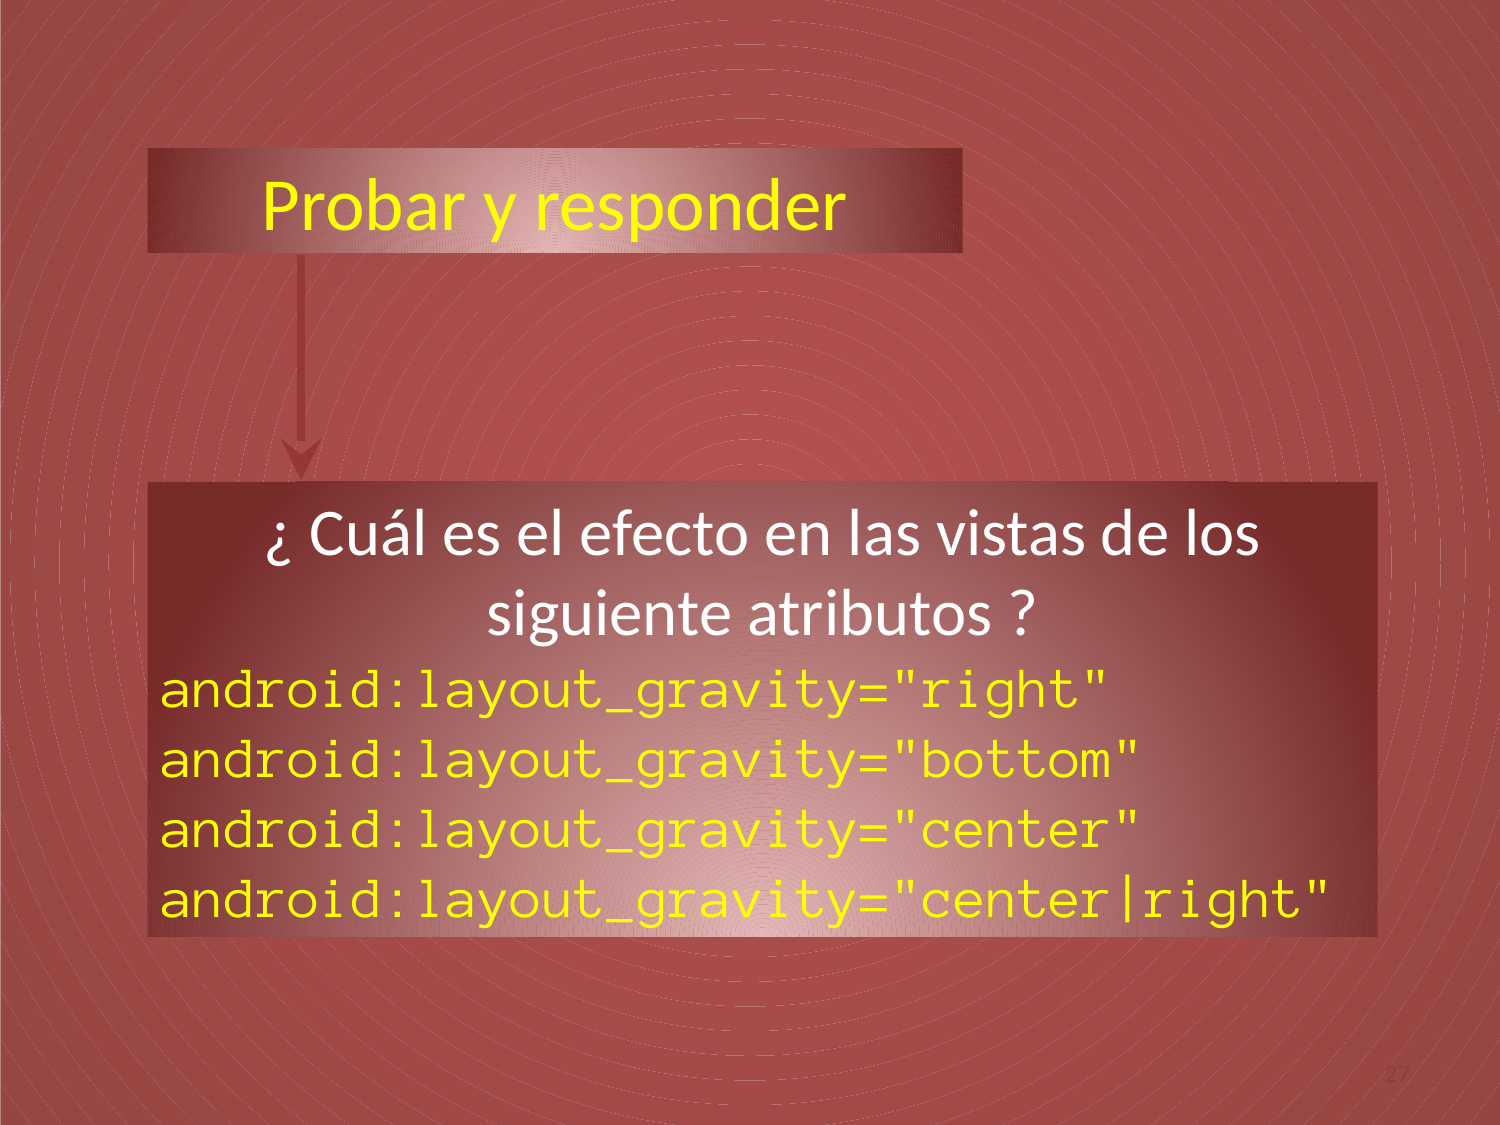

Probar y responder
¿ Cuál es el efecto en las vistas de los siguiente atributos ?
android:layout_gravity="right"
android:layout_gravity="bottom"
android:layout_gravity="center"
android:layout_gravity="center|right"
27